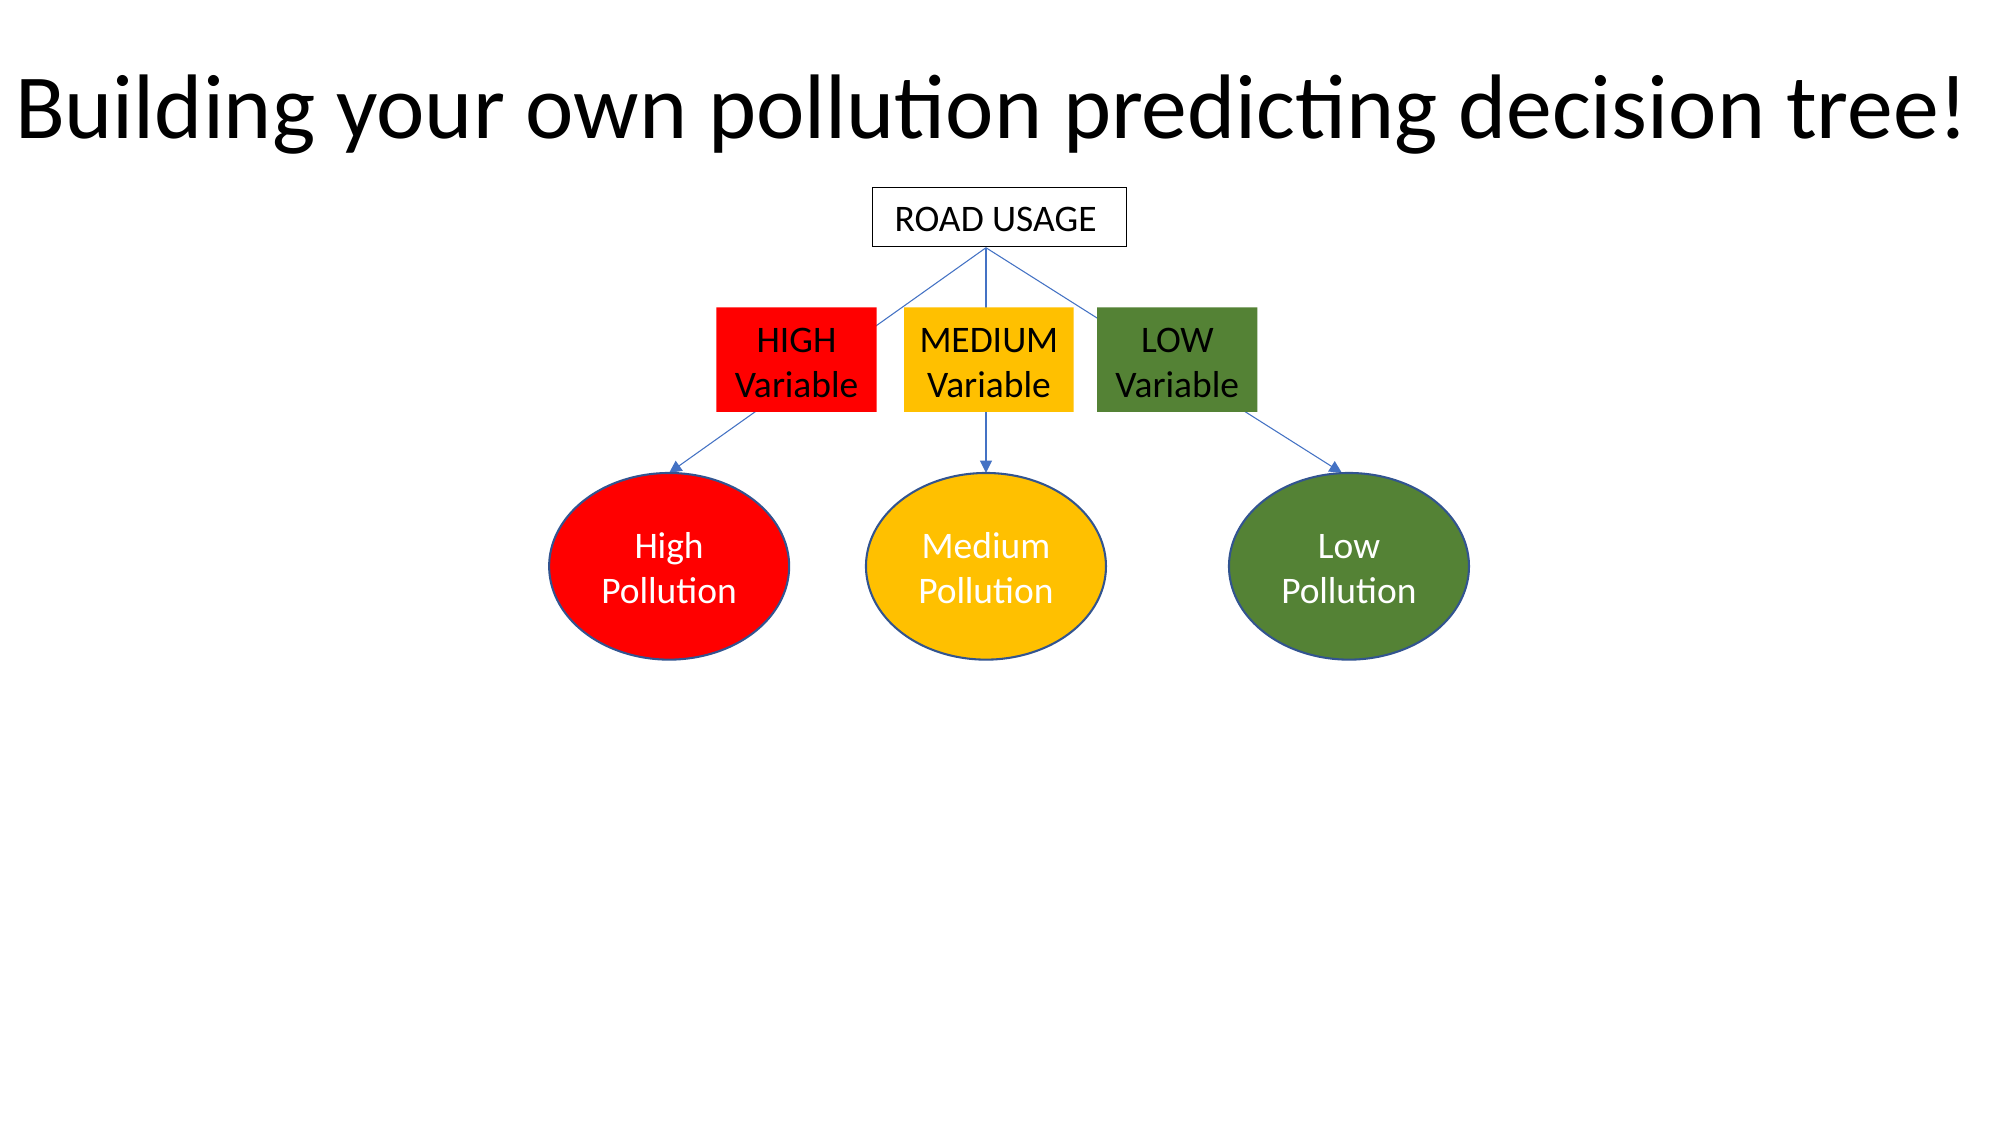

# Building your own pollution predicting decision tree!
ROAD USAGE
HIGH
Variable
MEDIUM
Variable
LOW
Variable
High Pollution
Medium Pollution
Low Pollution